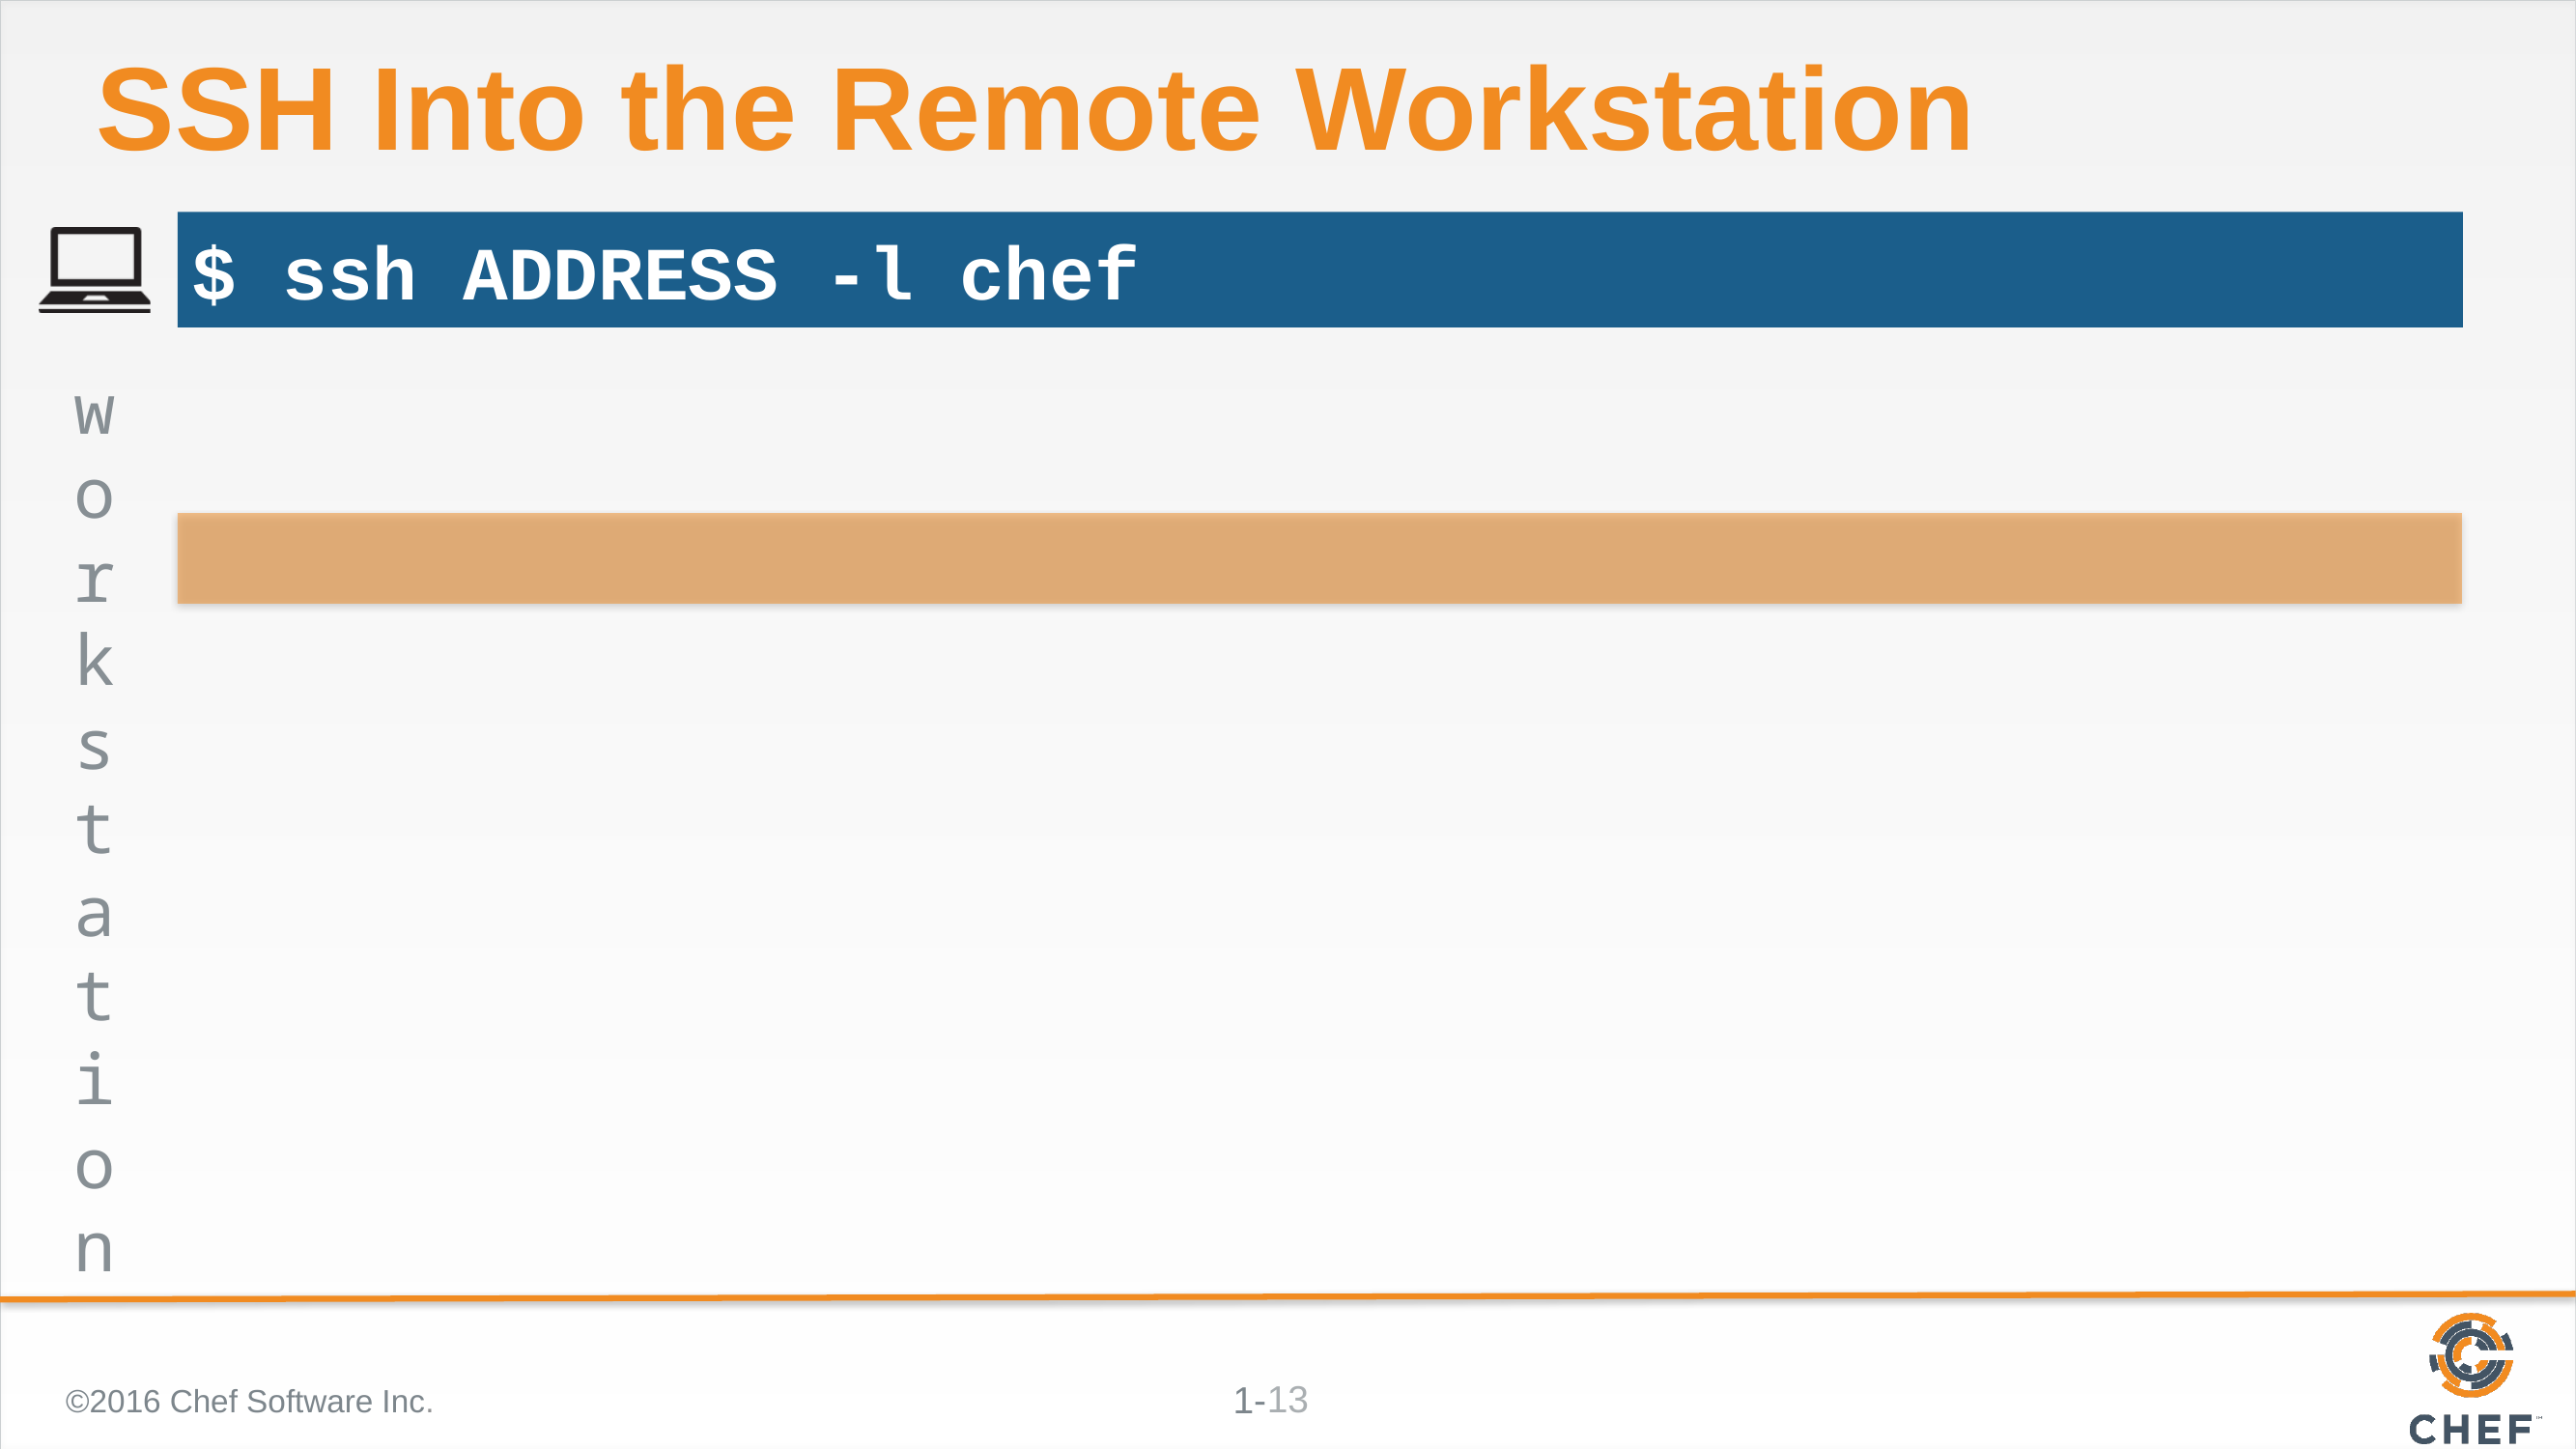

# SSH Into the Remote Workstation
$ ssh ADDRESS -l chef

©2016 Chef Software Inc.
13